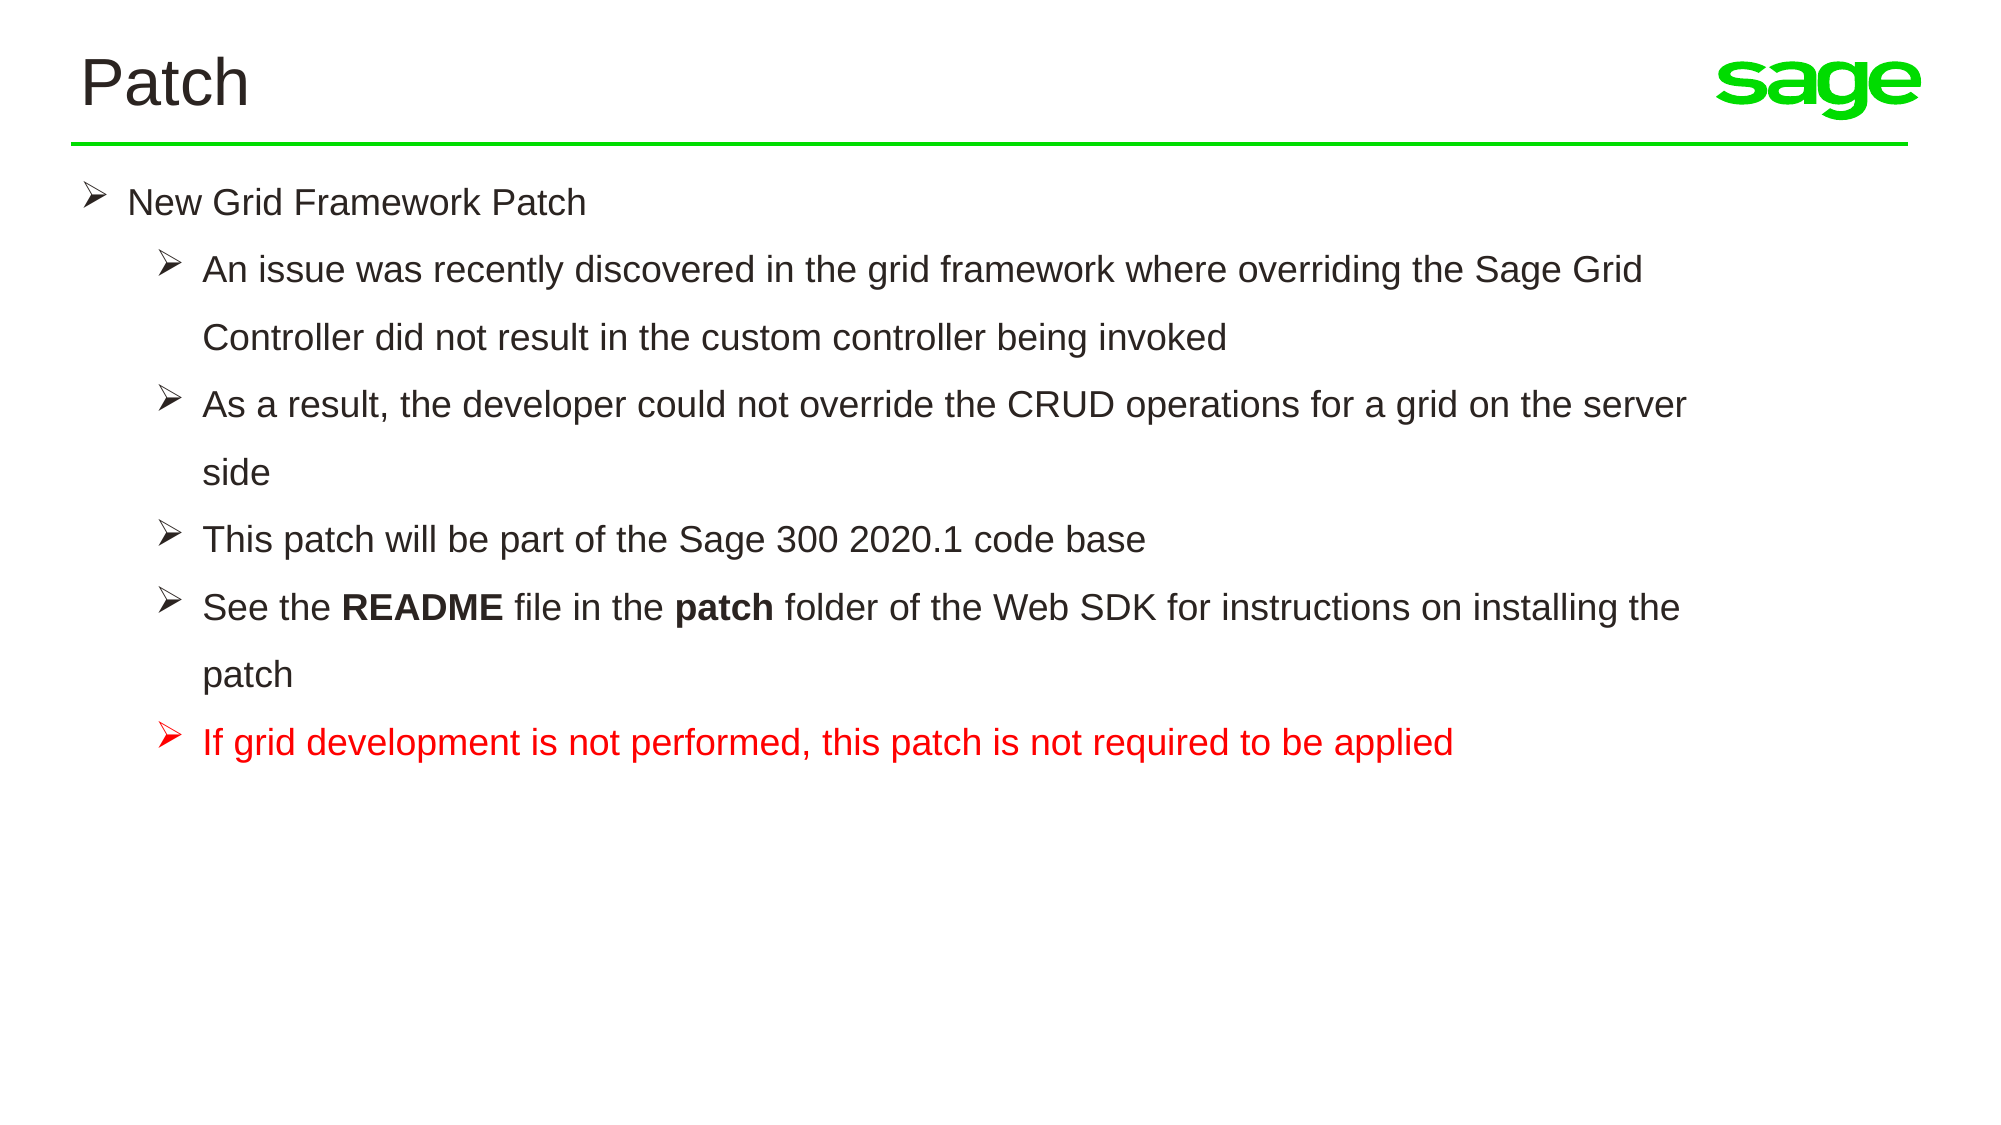

Patch
New Grid Framework Patch
An issue was recently discovered in the grid framework where overriding the Sage Grid Controller did not result in the custom controller being invoked
As a result, the developer could not override the CRUD operations for a grid on the server side
This patch will be part of the Sage 300 2020.1 code base
See the README file in the patch folder of the Web SDK for instructions on installing the patch
If grid development is not performed, this patch is not required to be applied